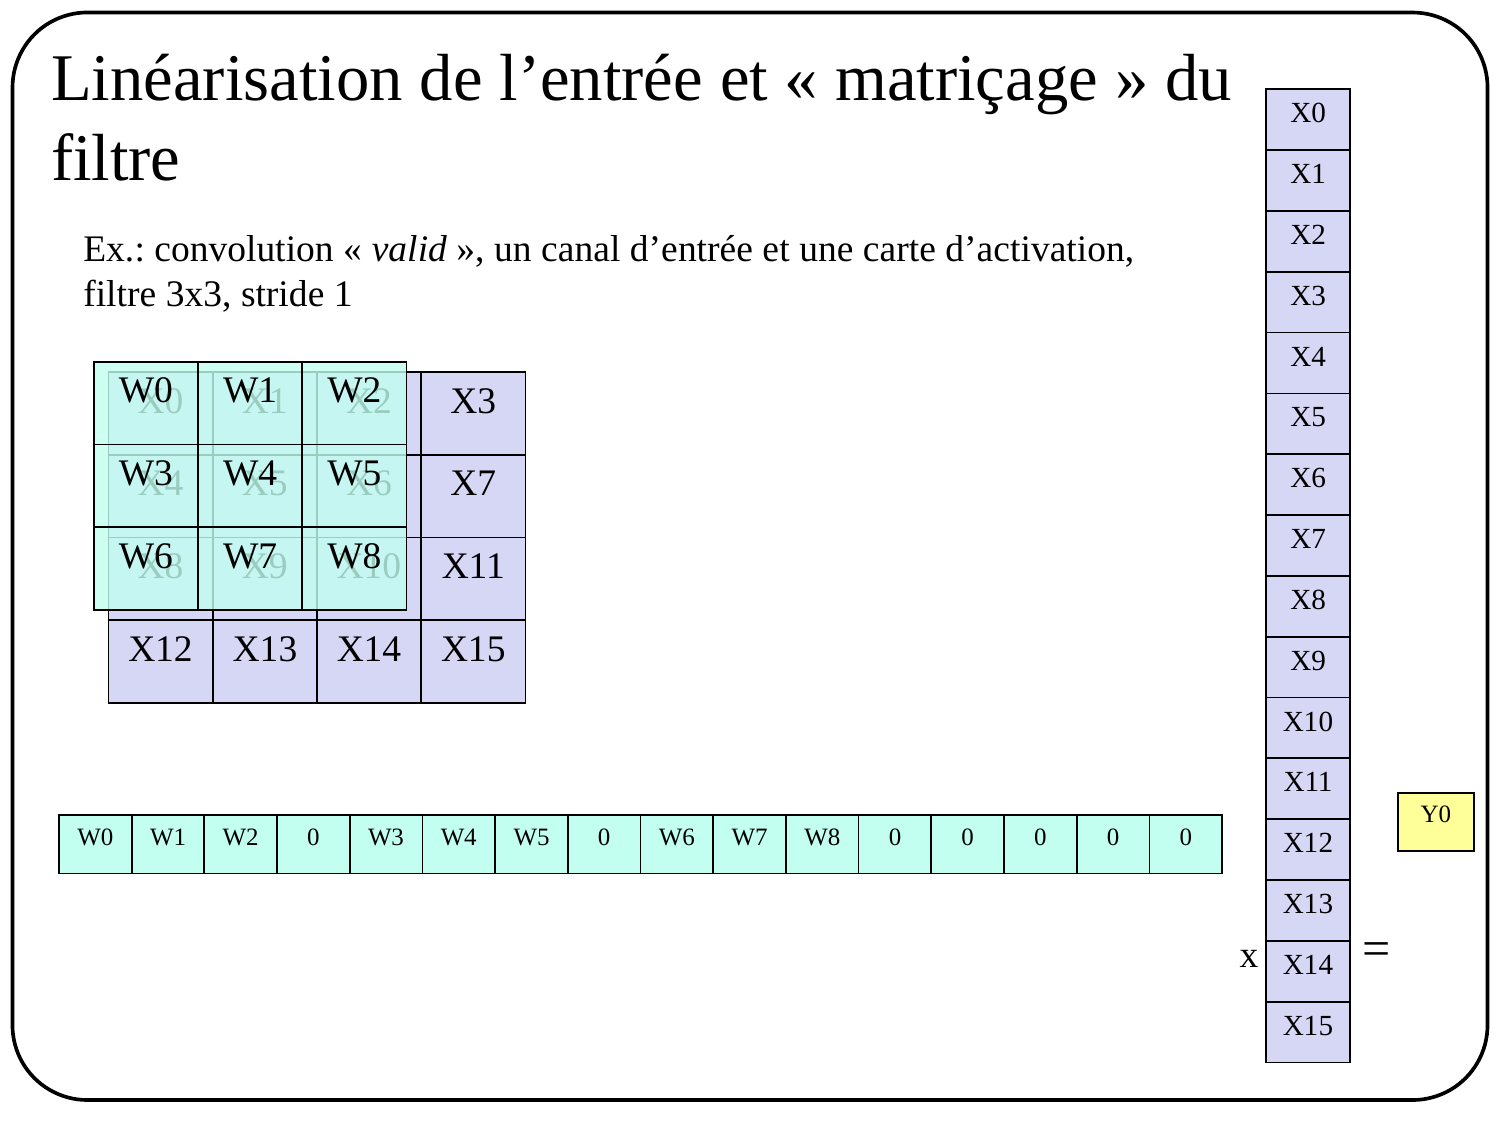

# Linéarisation de l’entrée et « matriçage » du filtre

| X0 |
| --- |
| X1 |
| X2 |
| X3 |
| X4 |
| X5 |
| X6 |
| X7 |
| X8 |
| X9 |
| X10 |
| X11 |
| X12 |
| X13 |
| X14 |
| X15 |
Ex.: convolution « valid », un canal d’entrée et une carte d’activation, filtre 3x3, stride 1
| W0 | W1 | W2 |
| --- | --- | --- |
| W3 | W4 | W5 |
| W6 | W7 | W8 |
| X0 | X1 | X2 | X3 |
| --- | --- | --- | --- |
| X4 | X5 | X6 | X7 |
| X8 | X9 | X10 | X11 |
| X12 | X13 | X14 | X15 |
| Y0 |
| --- |
| W0 | W1 | W2 | 0 | W3 | W4 | W5 | 0 | W6 | W7 | W8 | 0 | 0 | 0 | 0 | 0 |
| --- | --- | --- | --- | --- | --- | --- | --- | --- | --- | --- | --- | --- | --- | --- | --- |
=
x